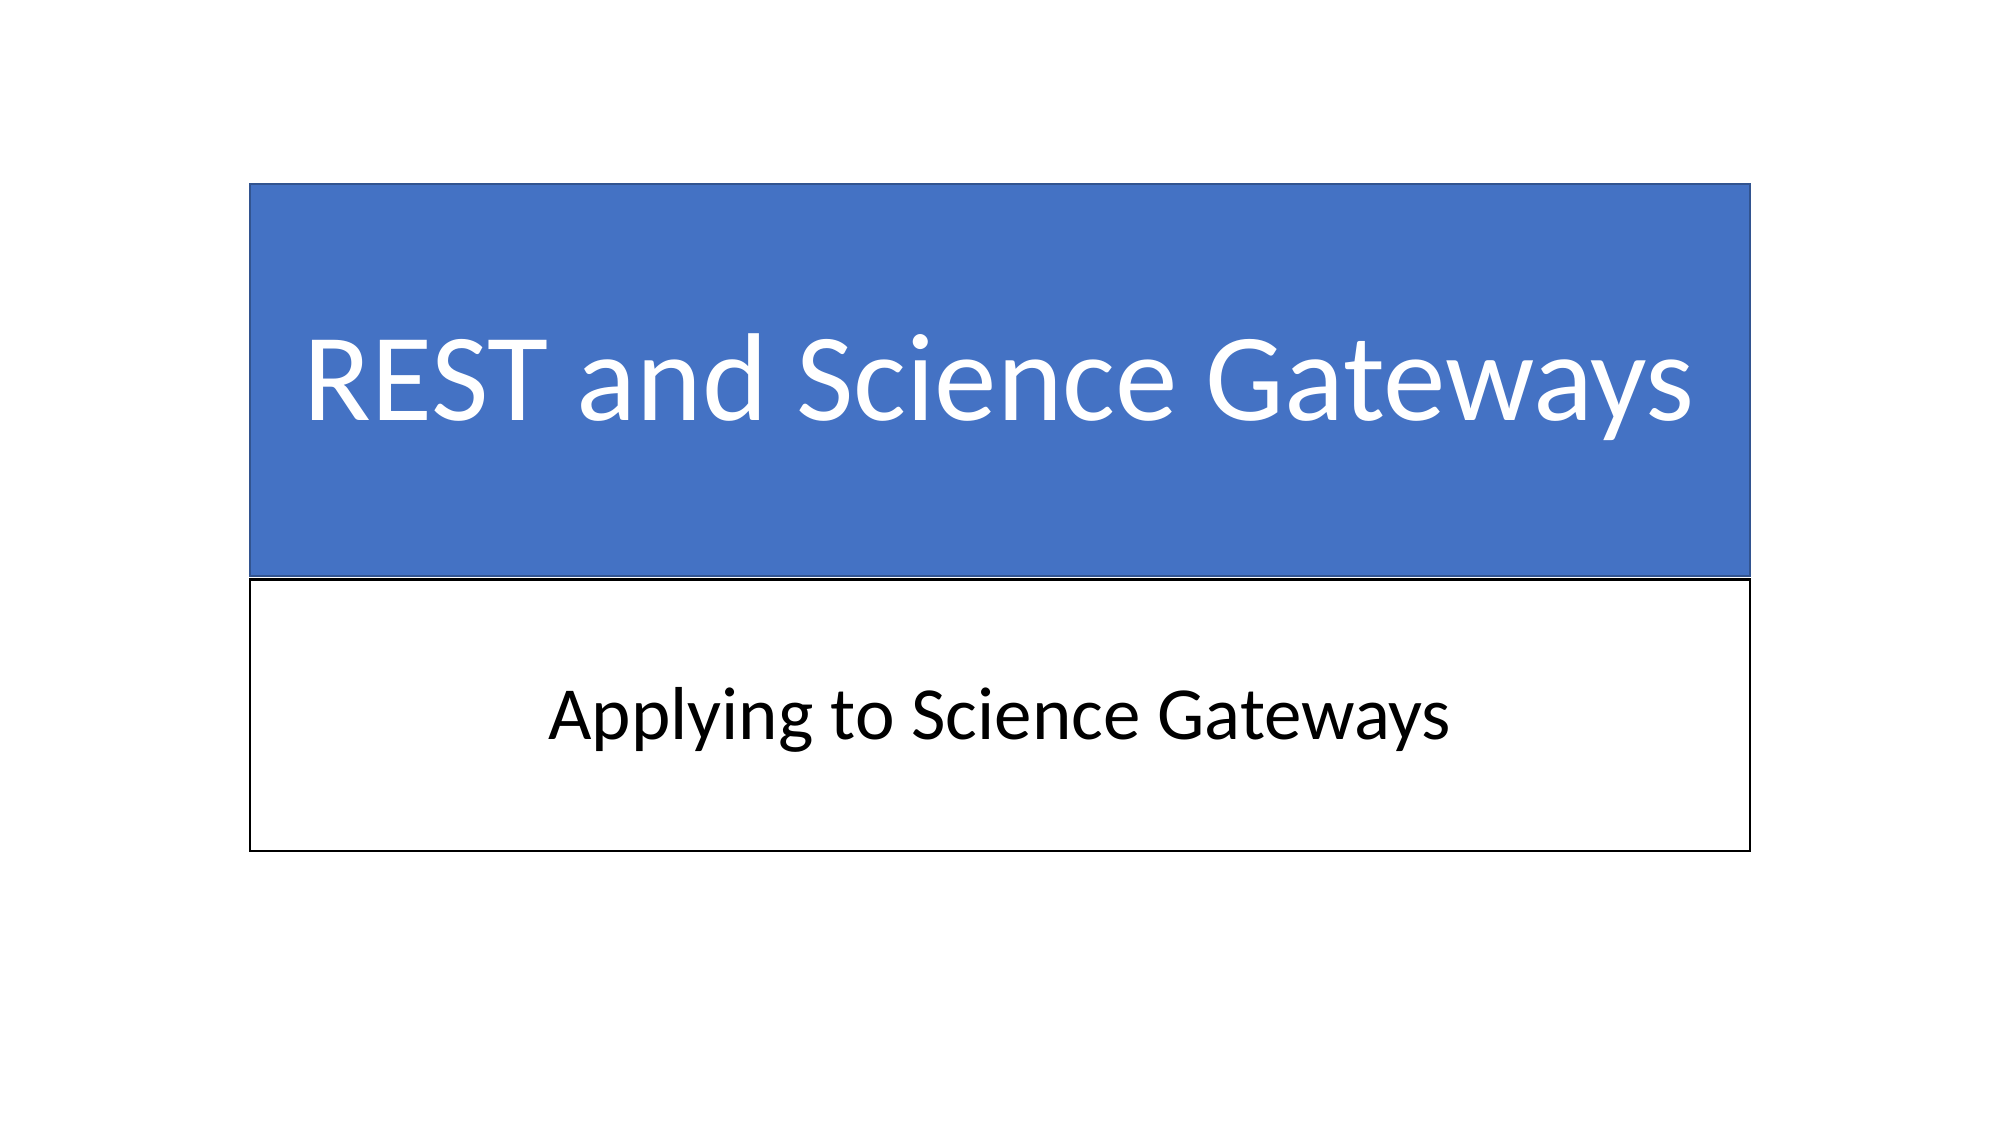

# REST and Science Gateways
Applying to Science Gateways